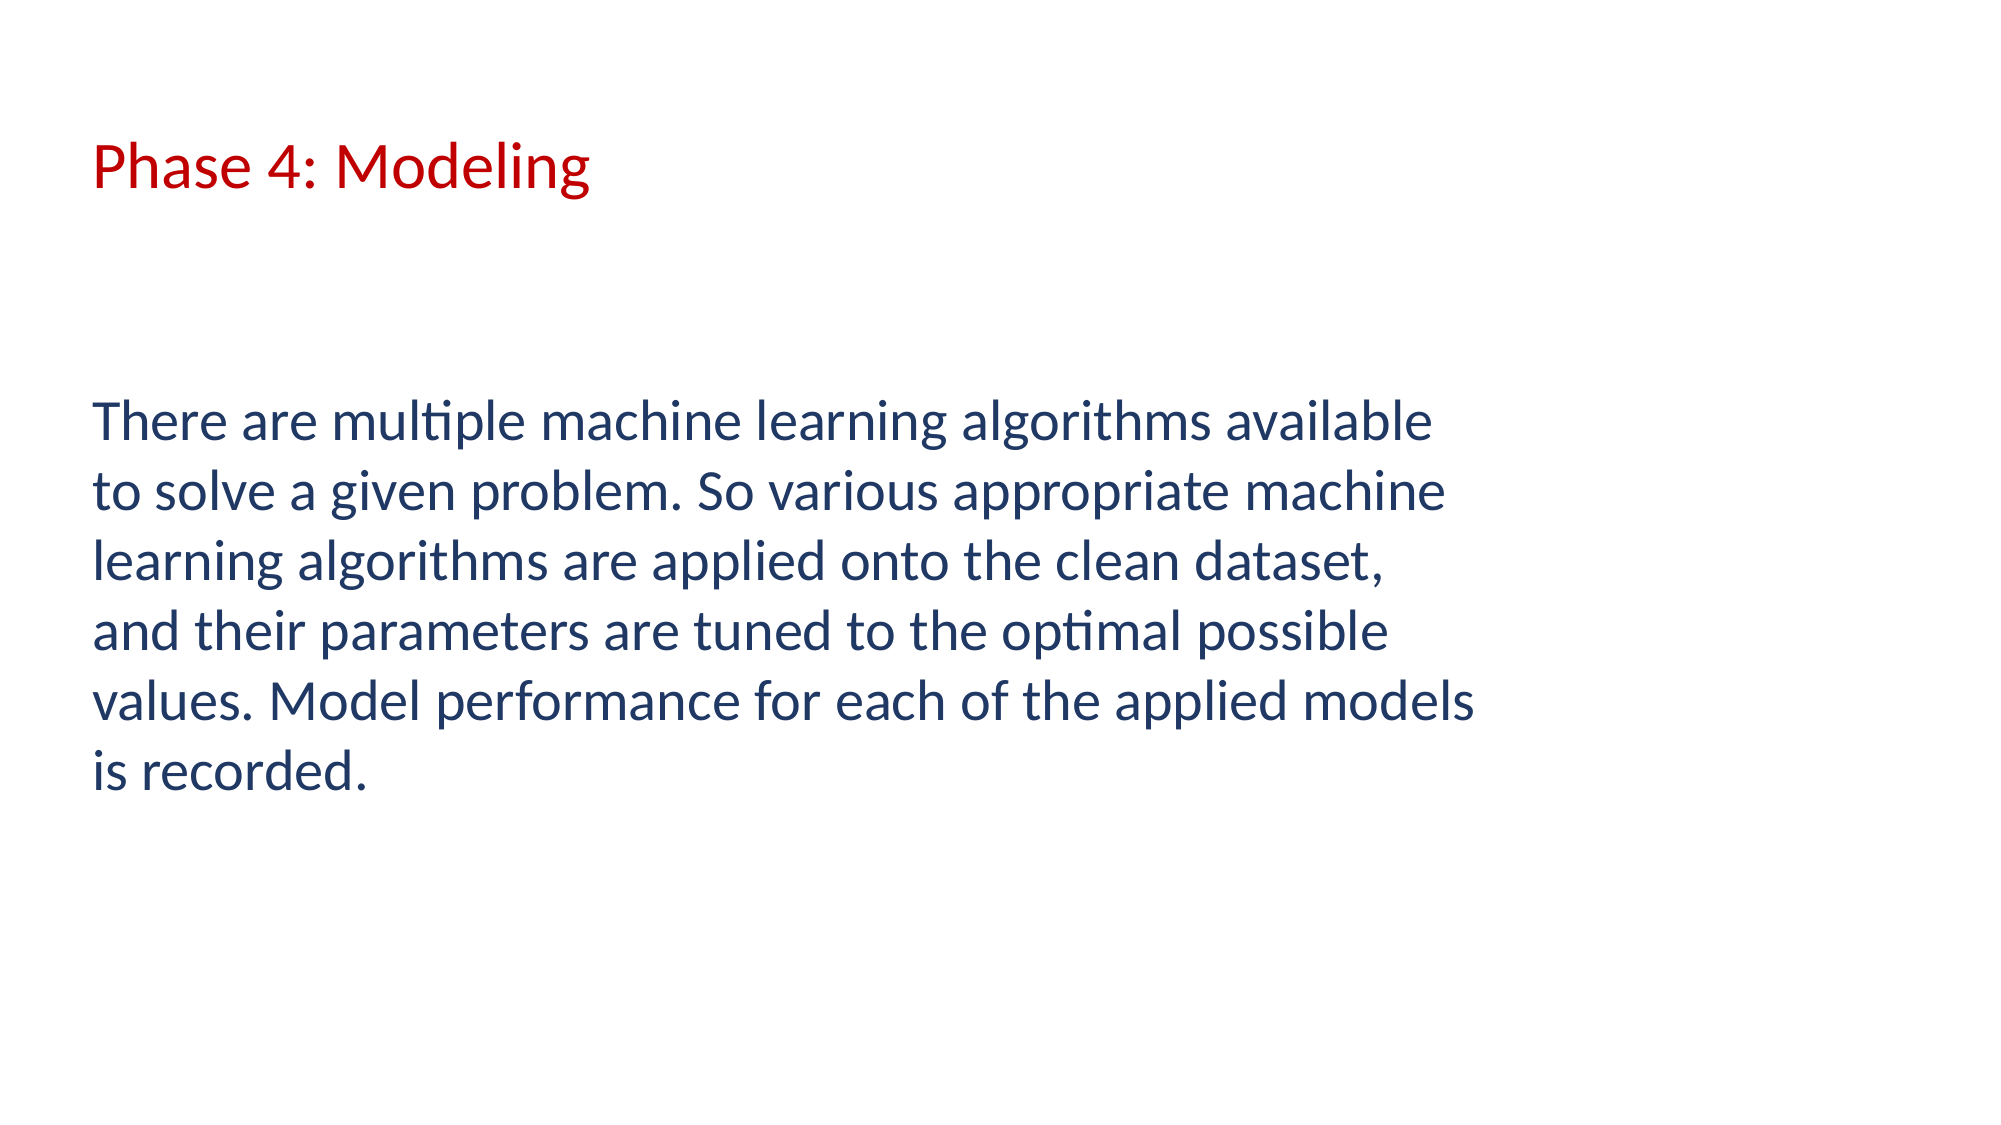

Phase 4: Modeling

There are multiple machine learning algorithms available to solve a given problem. So various appropriate machine learning algorithms are applied onto the clean dataset, and their parameters are tuned to the optimal possible values. Model performance for each of the applied models is recorded.